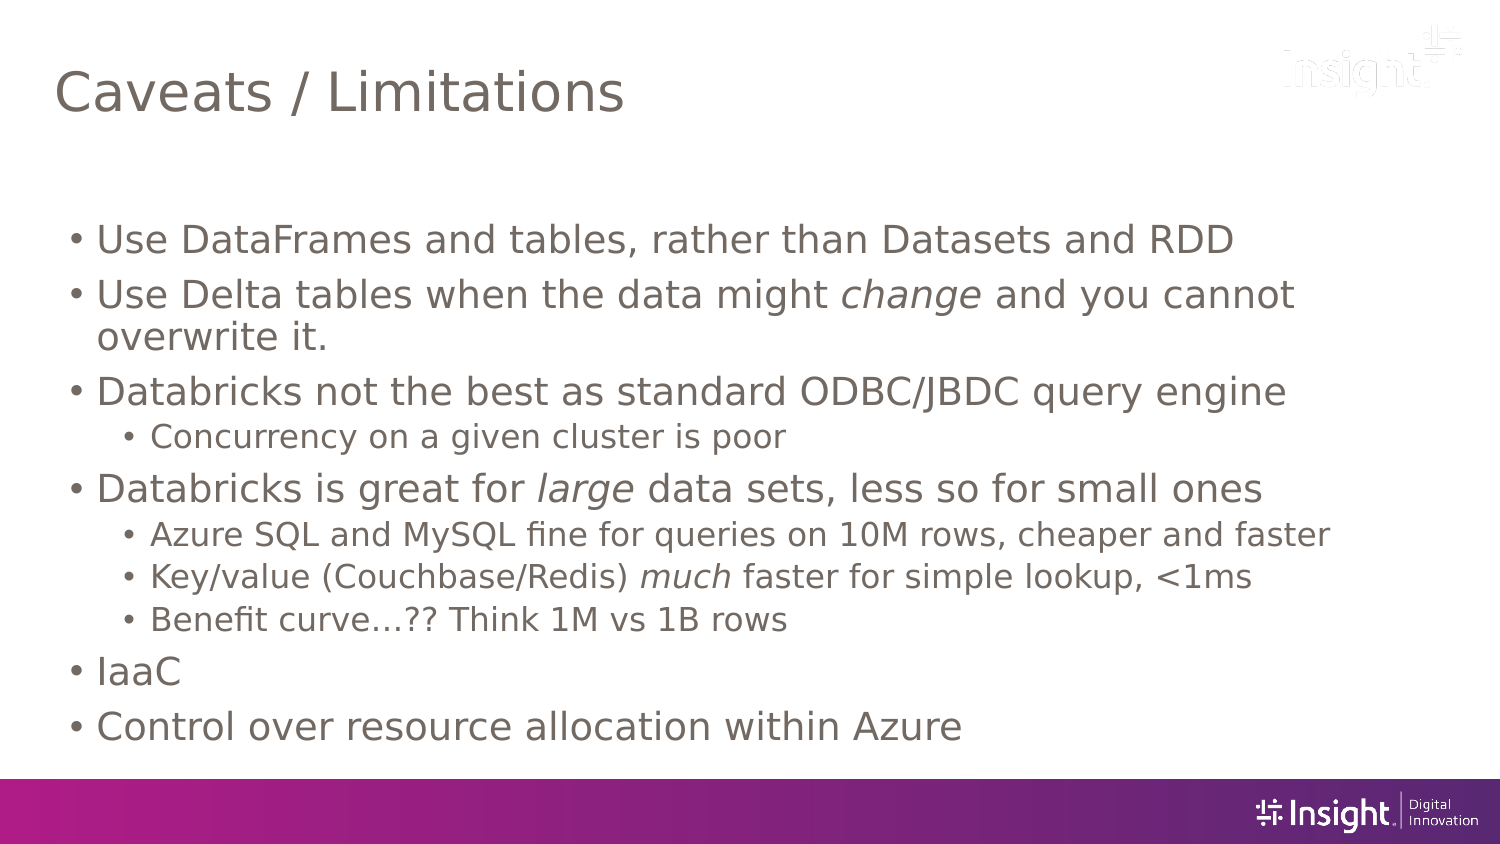

# Caveats / Limitations
Use DataFrames and tables, rather than Datasets and RDD
Use Delta tables when the data might change and you cannot overwrite it.
Databricks not the best as standard ODBC/JBDC query engine
Concurrency on a given cluster is poor
Databricks is great for large data sets, less so for small ones
Azure SQL and MySQL fine for queries on 10M rows, cheaper and faster
Key/value (Couchbase/Redis) much faster for simple lookup, <1ms
Benefit curve…?? Think 1M vs 1B rows
IaaC
Control over resource allocation within Azure